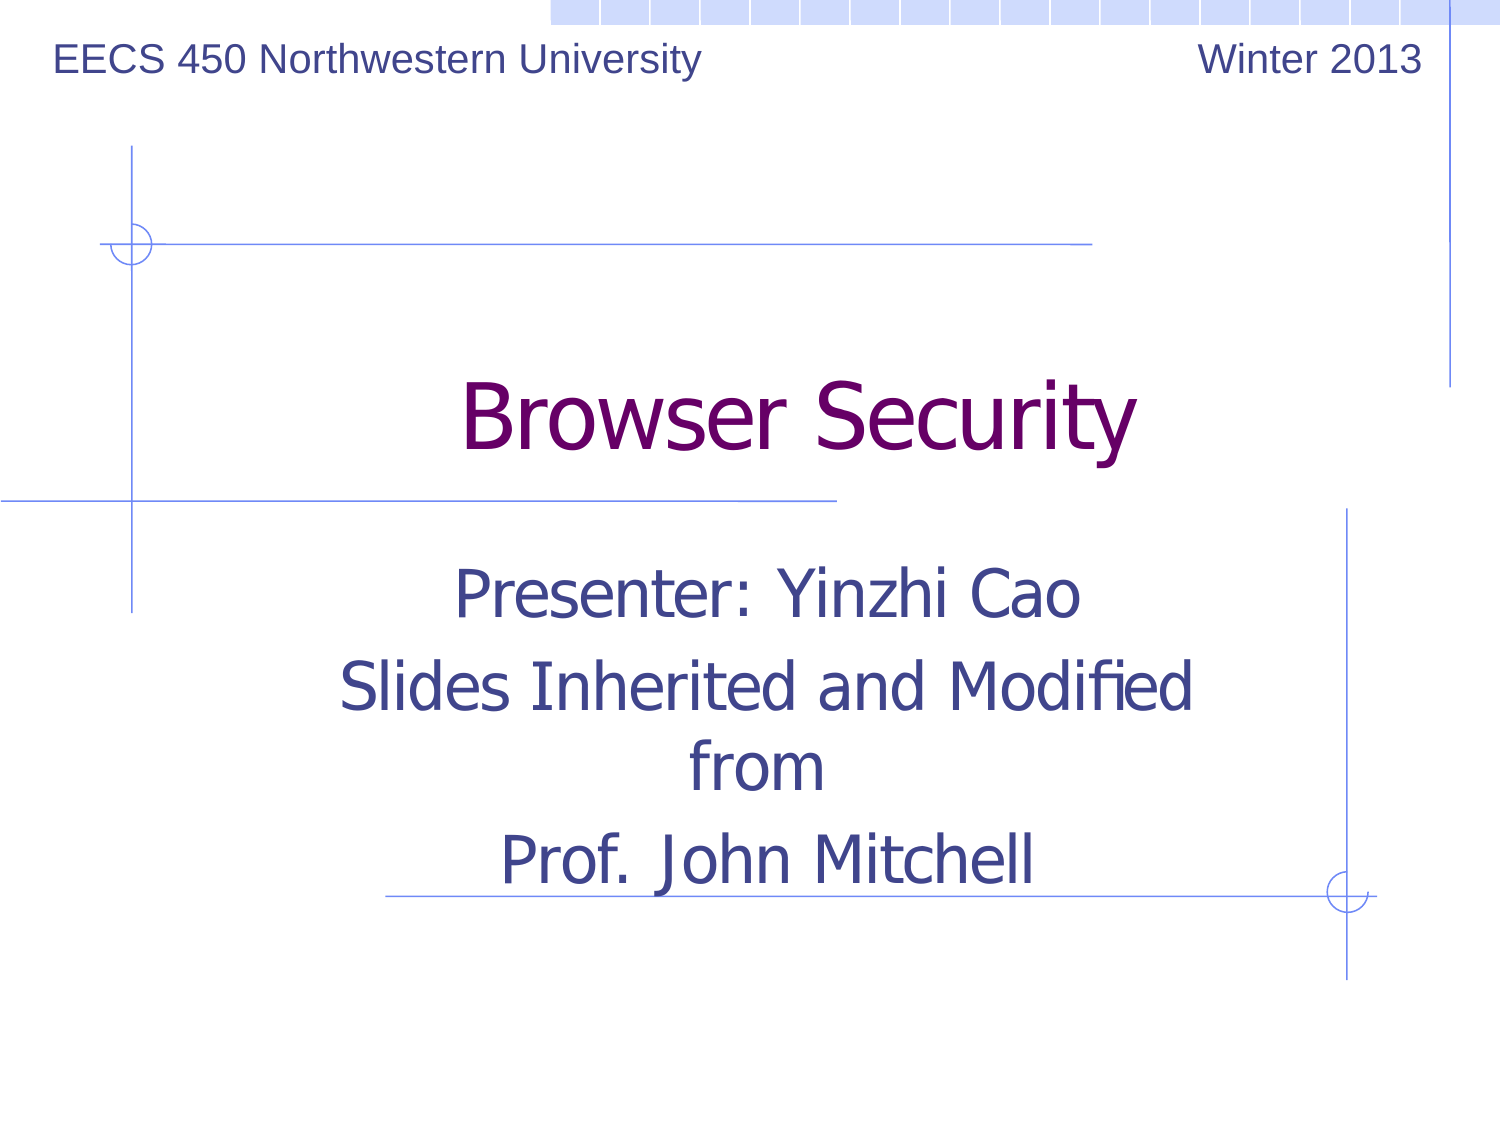

EECS 450 Northwestern University
 Winter 2013
# Browser Security
Presenter: Yinzhi Cao
Slides Inherited and Modified from
Prof. John Mitchell